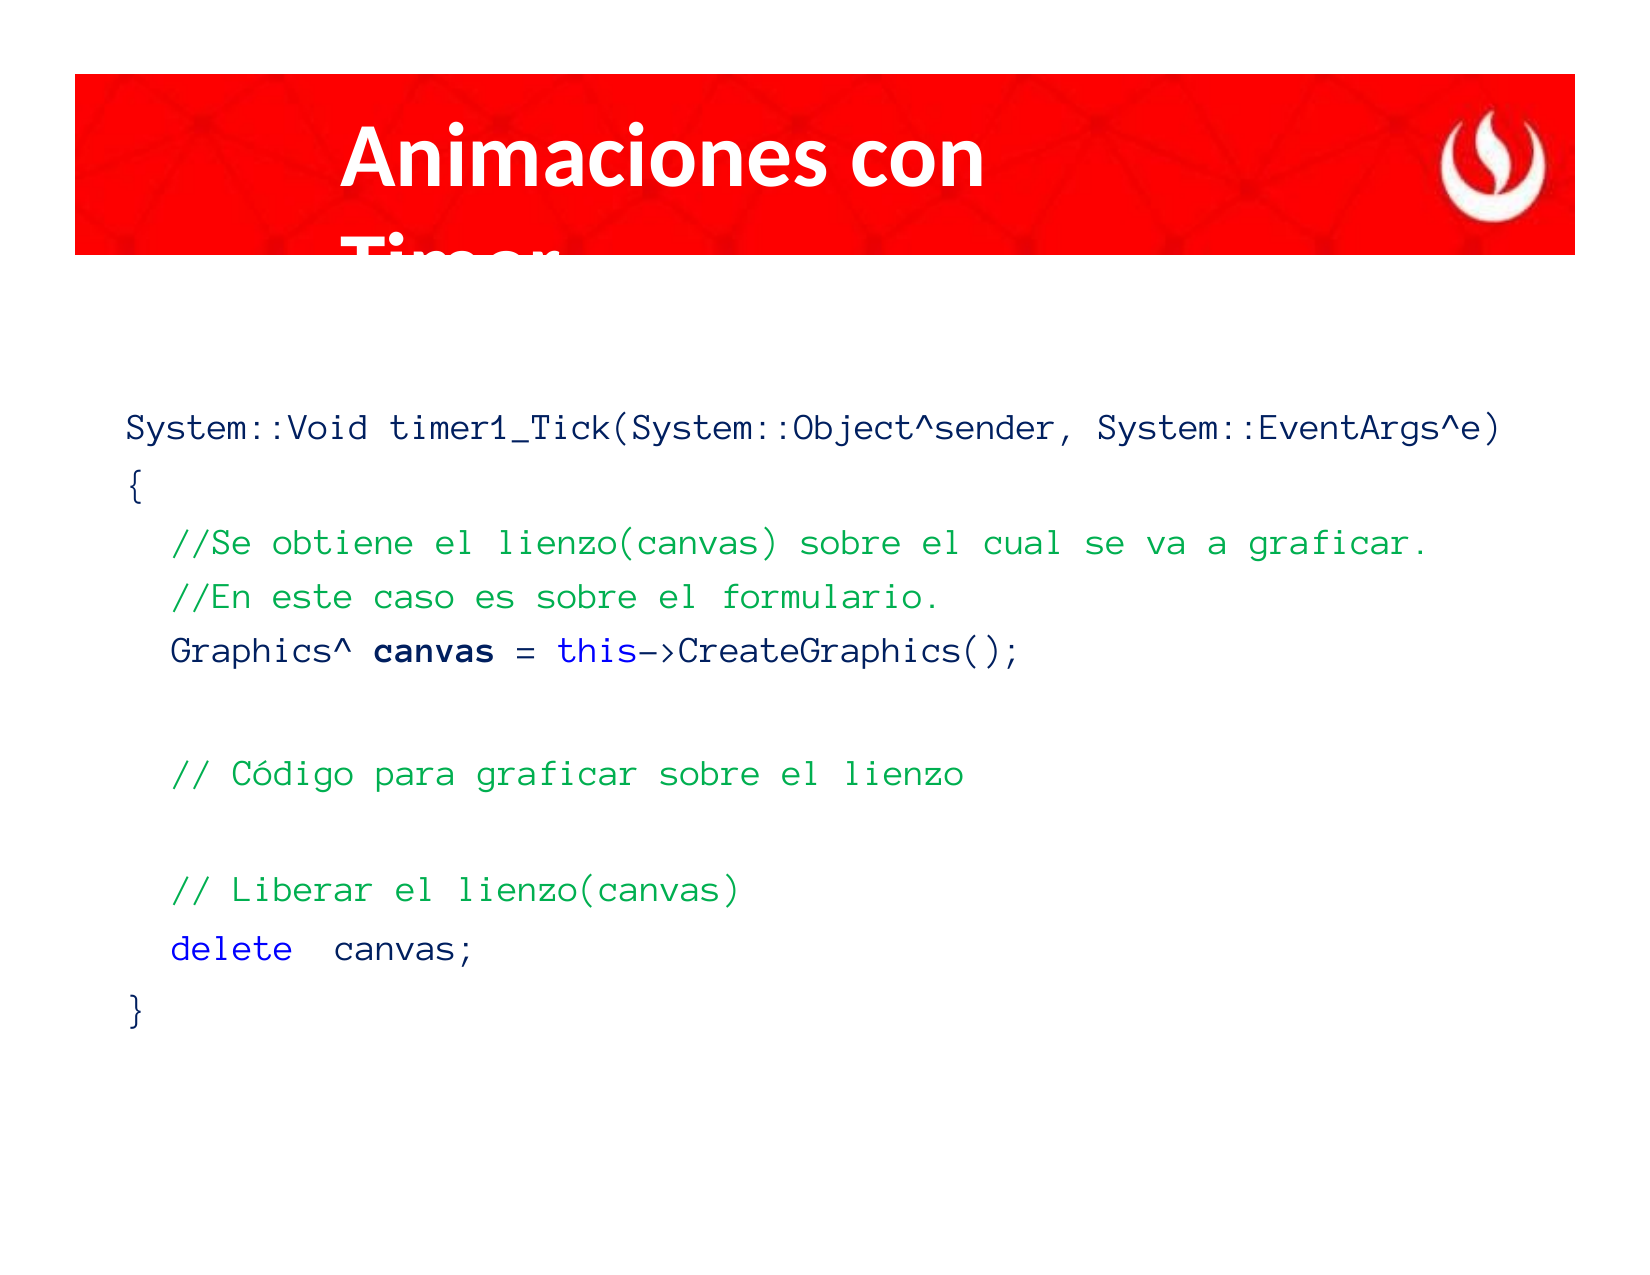

# Animaciones con Timer
System::Void timer1_Tick(System::Object^sender, System::EventArgs^e)
{
//Se obtiene el lienzo(canvas) sobre el cual se va a graficar.
//En este caso es sobre el formulario.
Graphics^ canvas = this->CreateGraphics();

// Código para graficar sobre el lienzo

// Liberar el lienzo(canvas)
delete  canvas;
}